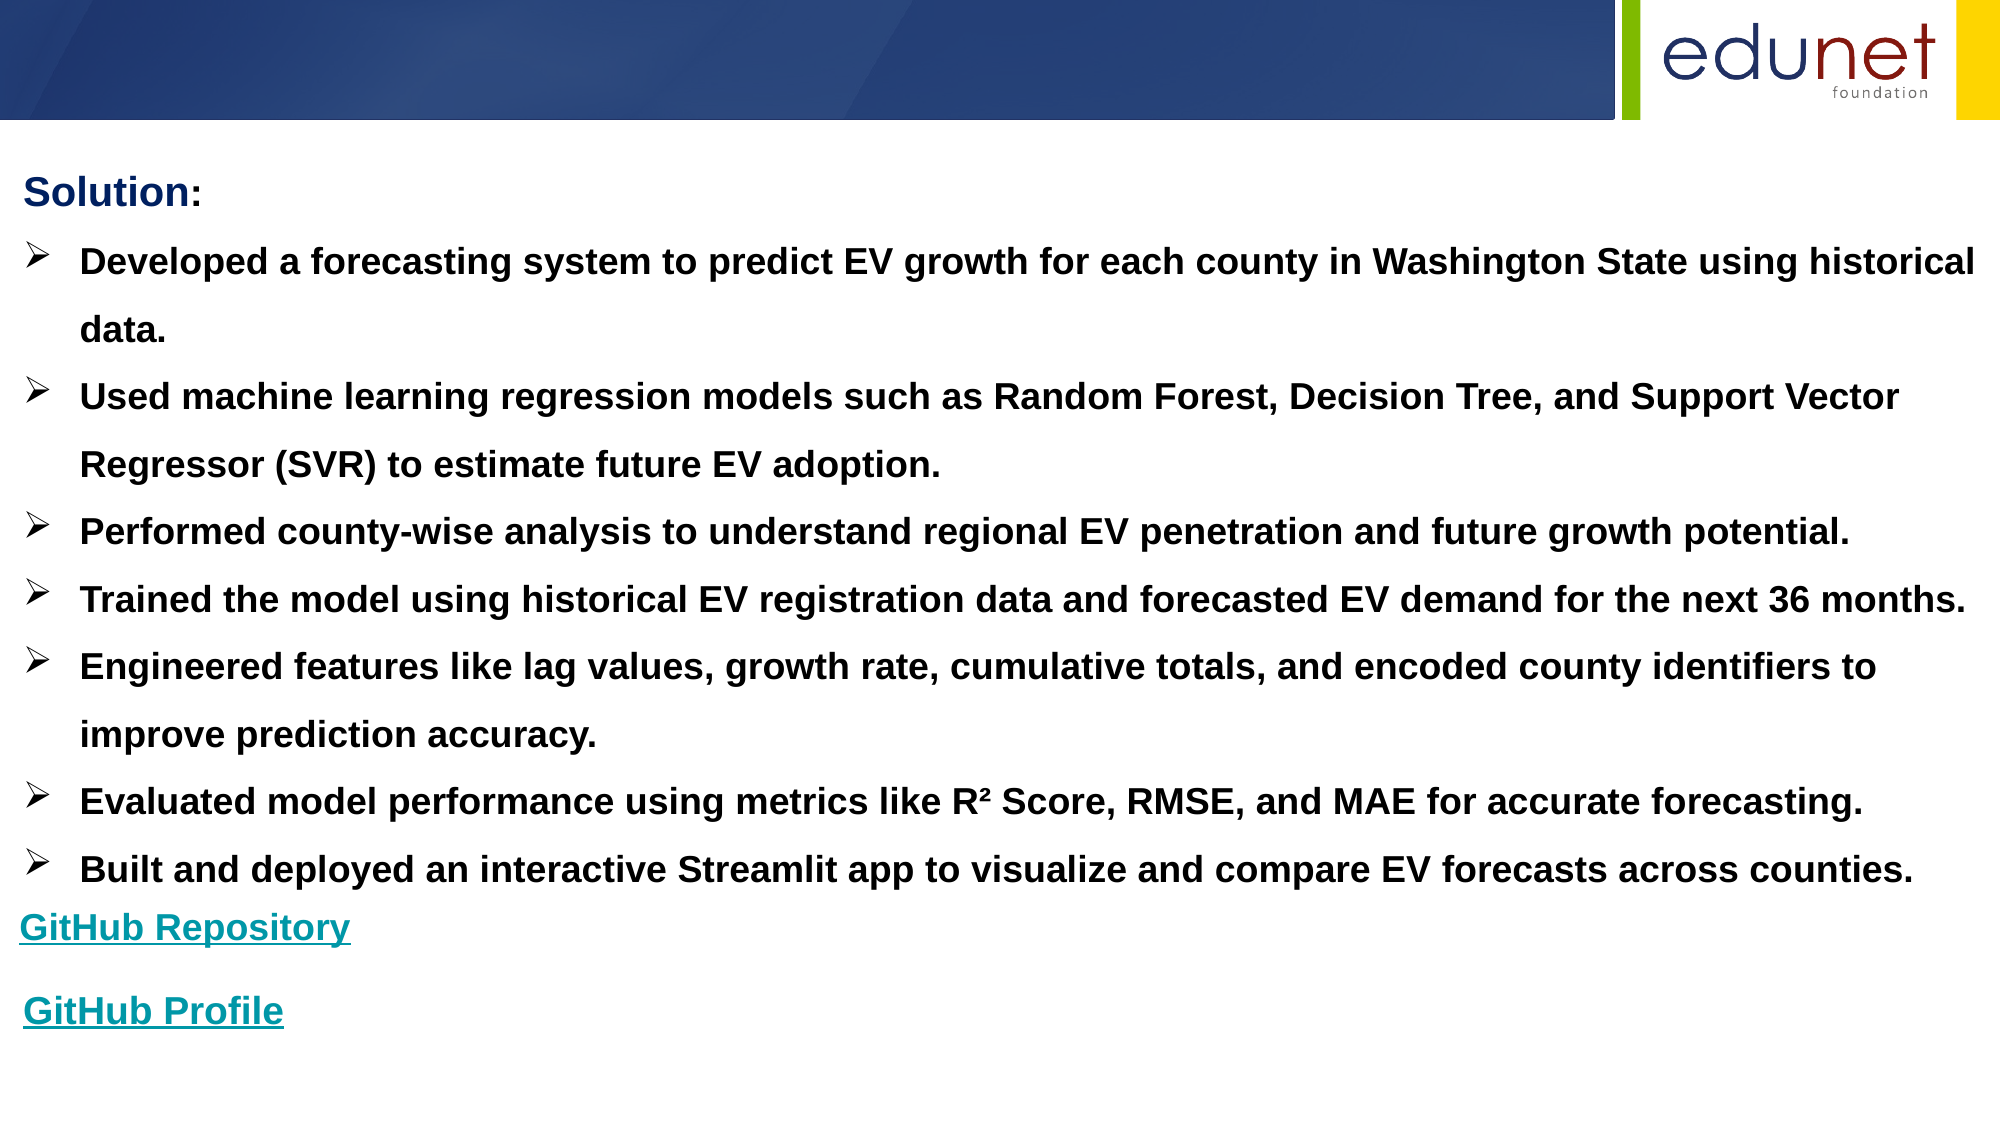

Solution:
Developed a forecasting system to predict EV growth for each county in Washington State using historical data.
Used machine learning regression models such as Random Forest, Decision Tree, and Support Vector Regressor (SVR) to estimate future EV adoption.
Performed county-wise analysis to understand regional EV penetration and future growth potential.
Trained the model using historical EV registration data and forecasted EV demand for the next 36 months.
Engineered features like lag values, growth rate, cumulative totals, and encoded county identifiers to improve prediction accuracy.
Evaluated model performance using metrics like R² Score, RMSE, and MAE for accurate forecasting.
Built and deployed an interactive Streamlit app to visualize and compare EV forecasts across counties.
GitHub Repository
GitHub Profile